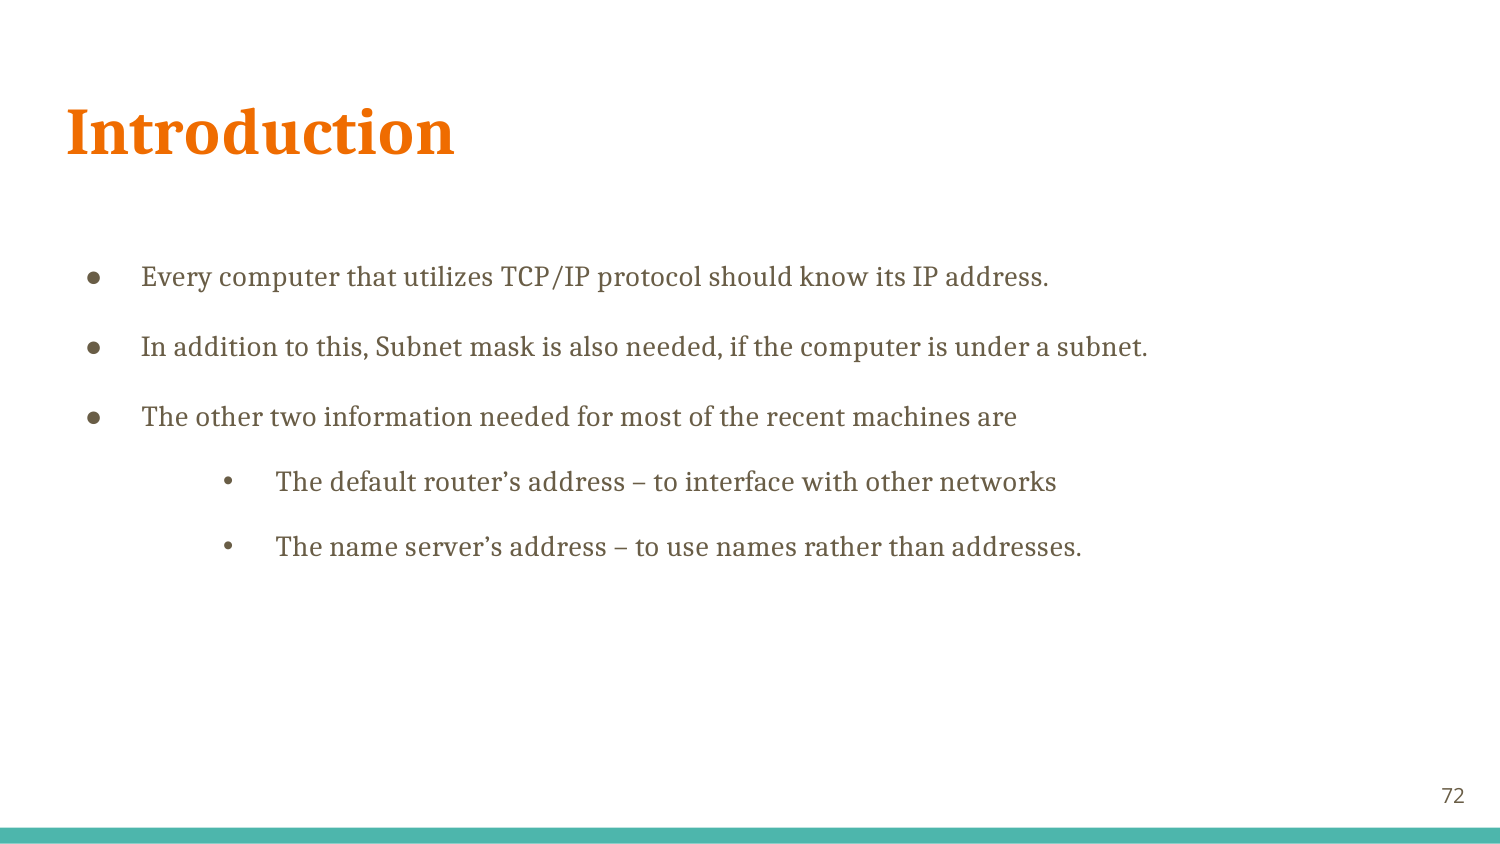

# Introduction
Every computer that utilizes TCP/IP protocol should know its IP address.
In addition to this, Subnet mask is also needed, if the computer is under a subnet.
The other two information needed for most of the recent machines are
The default router’s address – to interface with other networks
The name server’s address – to use names rather than addresses.

72